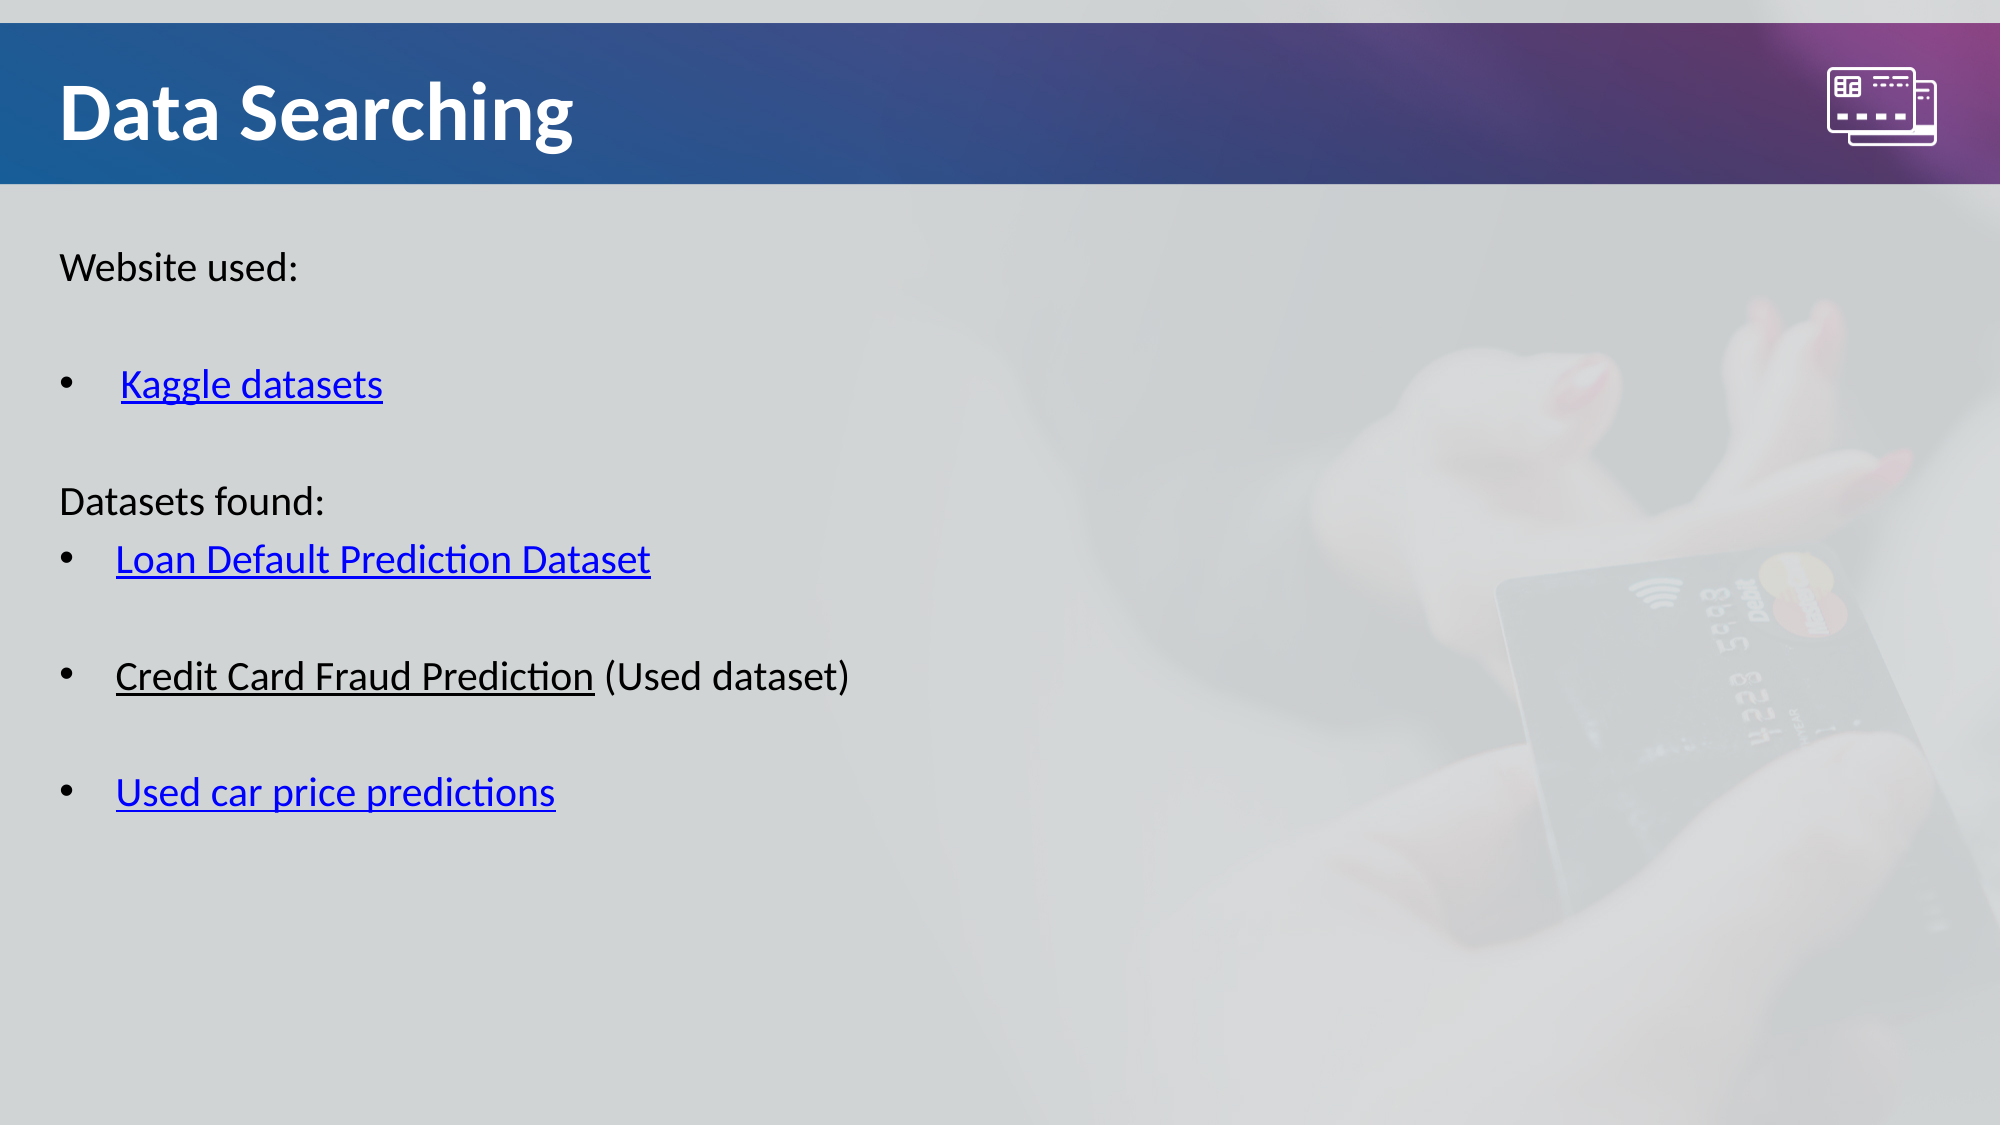

# Data Searching
Website used:

Kaggle datasets

Datasets found:
Loan Default Prediction Dataset

Credit Card Fraud Prediction (Used dataset)

Used car price predictions